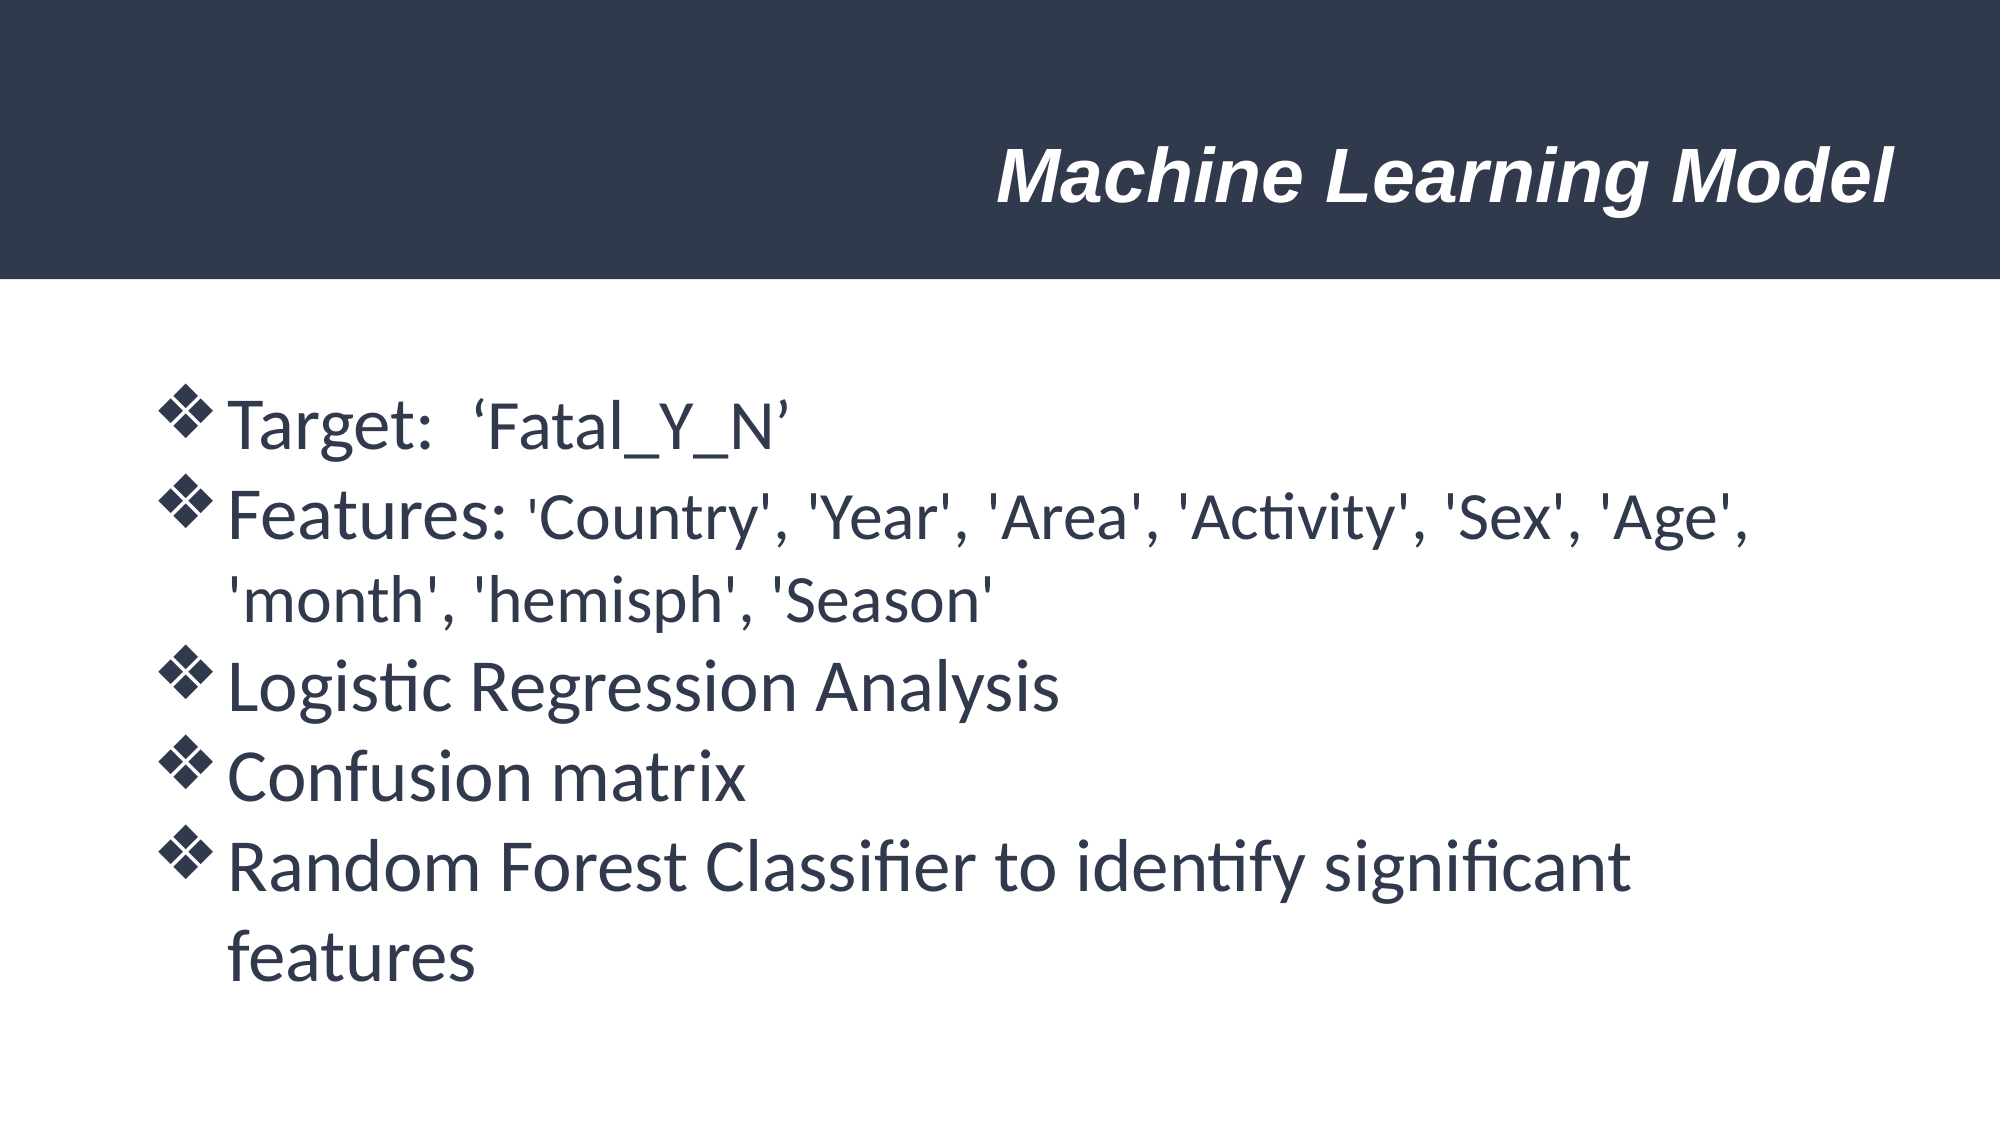

# Machine Learning Model

Target:  ‘Fatal_Y_N’
Features: 'Country', 'Year', 'Area', 'Activity', 'Sex', 'Age', 'month', 'hemisph', 'Season'
Logistic Regression Analysis
Confusion matrix
Random Forest Classifier to identify significant features